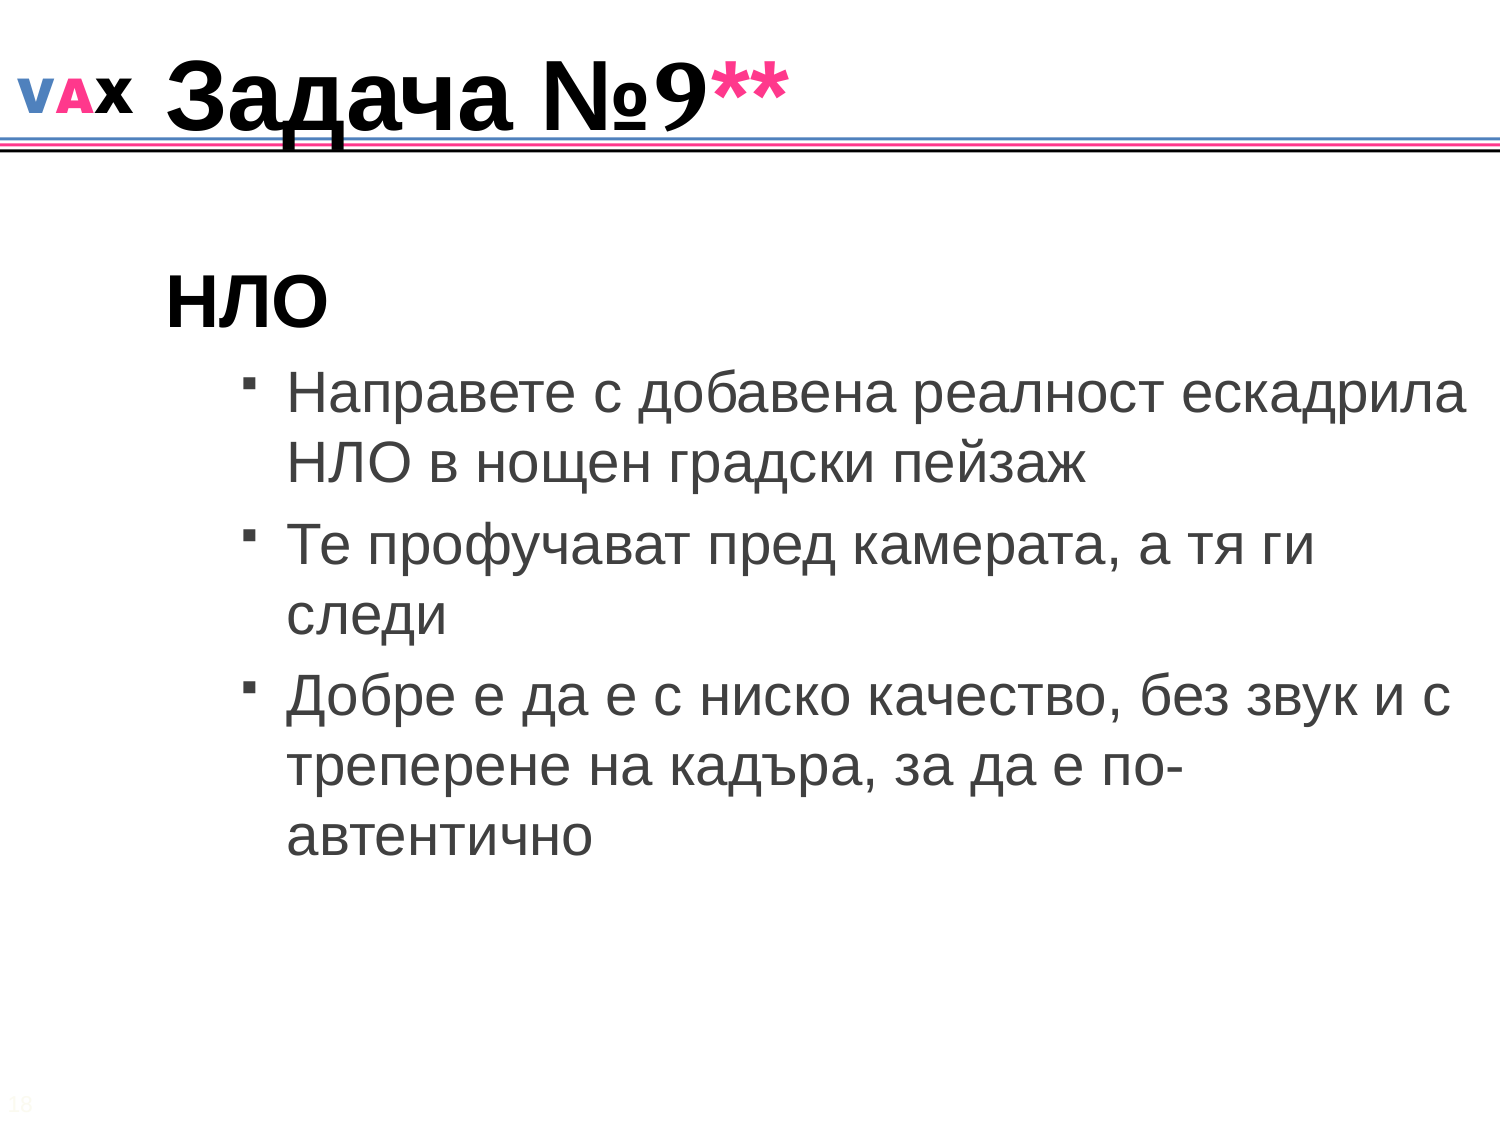

# Задача №9**
НЛО
Направете с добавена реалност ескадрила НЛО в нощен градски пейзаж
Те профучават пред камерата, а тя ги следи
Добре е да е с ниско качество, без звук и с треперене на кадъра, за да е по-автентично